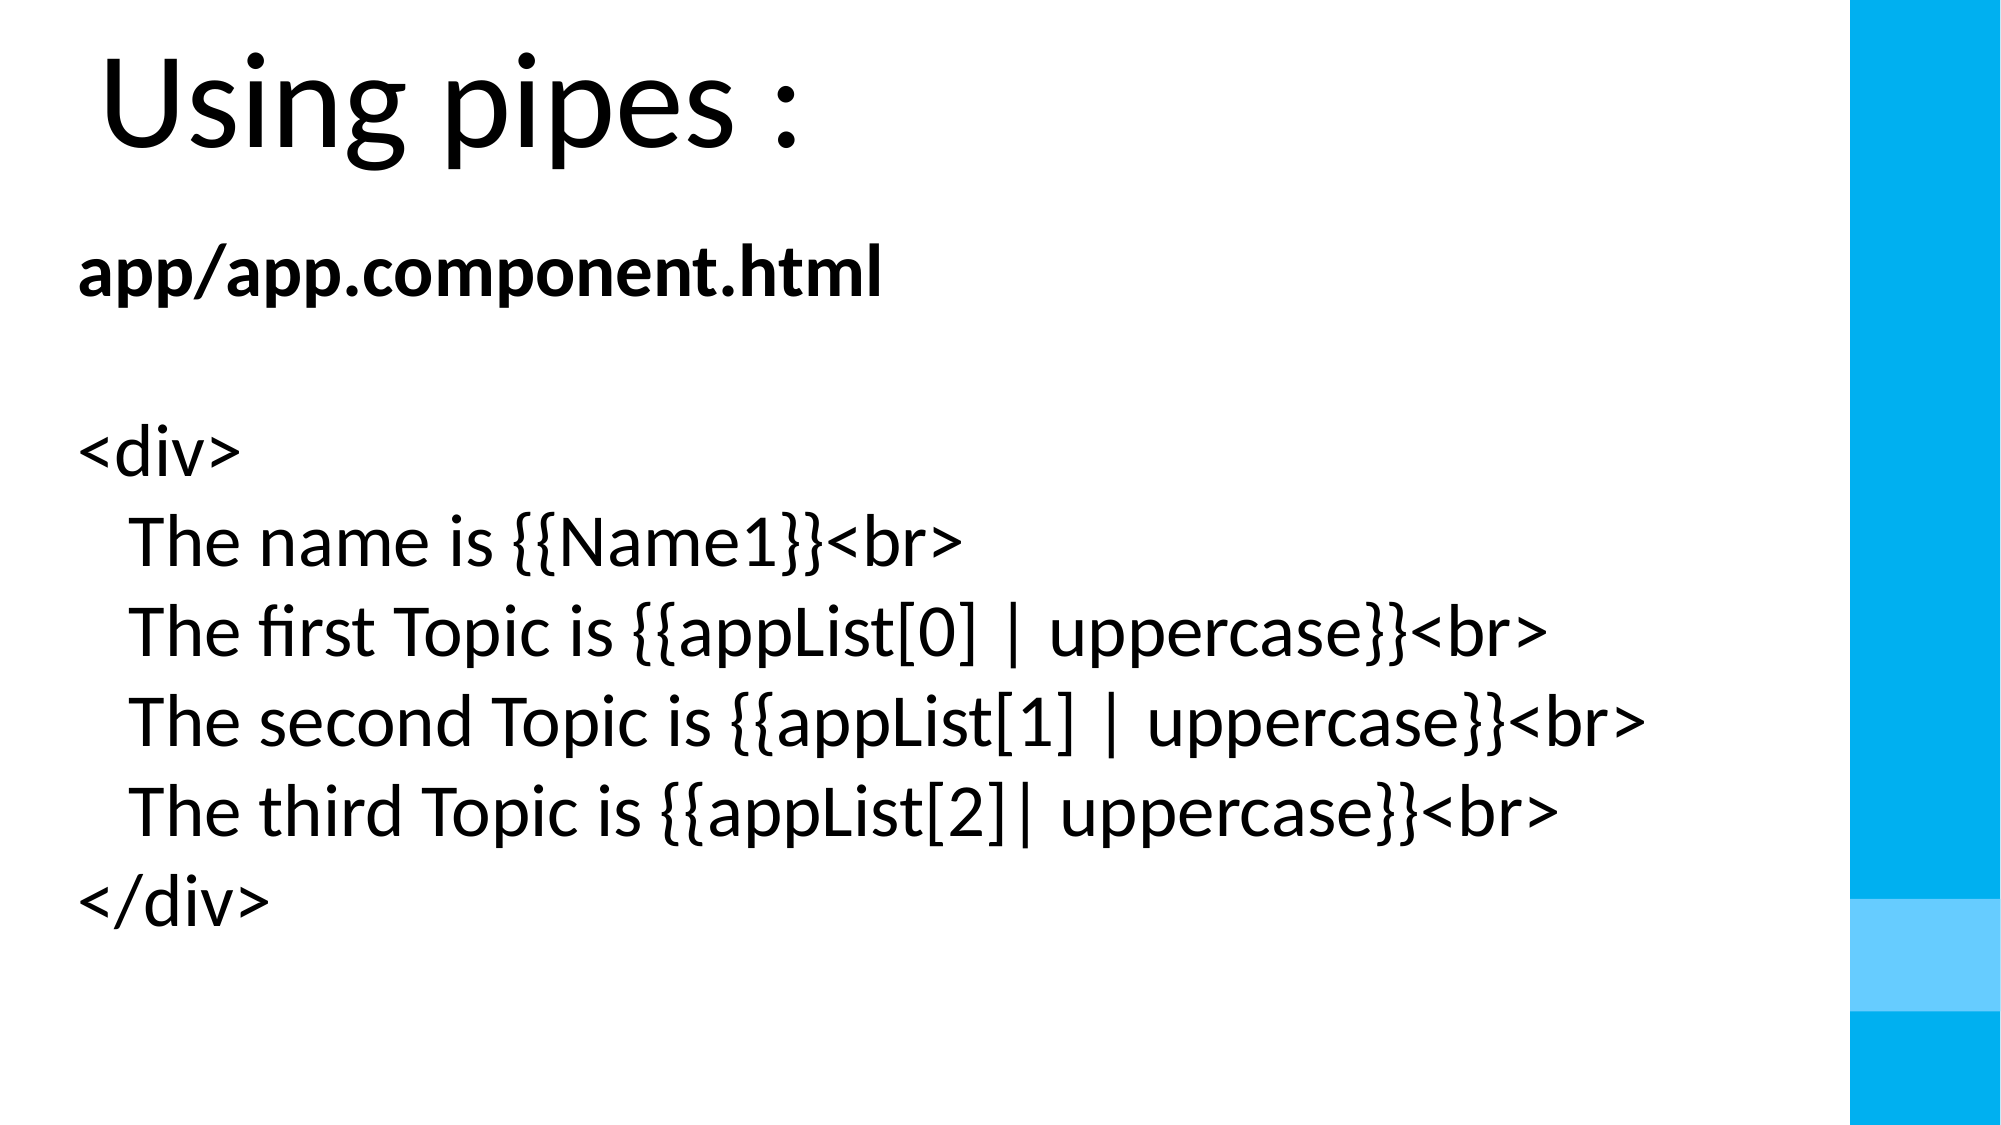

# Using pipes :
app/app.component.html

<div>
   The name is {{Name1}}<br>
   The first Topic is {{appList[0] | uppercase}}<br>
   The second Topic is {{appList[1] | uppercase}}<br>
   The third Topic is {{appList[2]| uppercase}}<br>
</div>